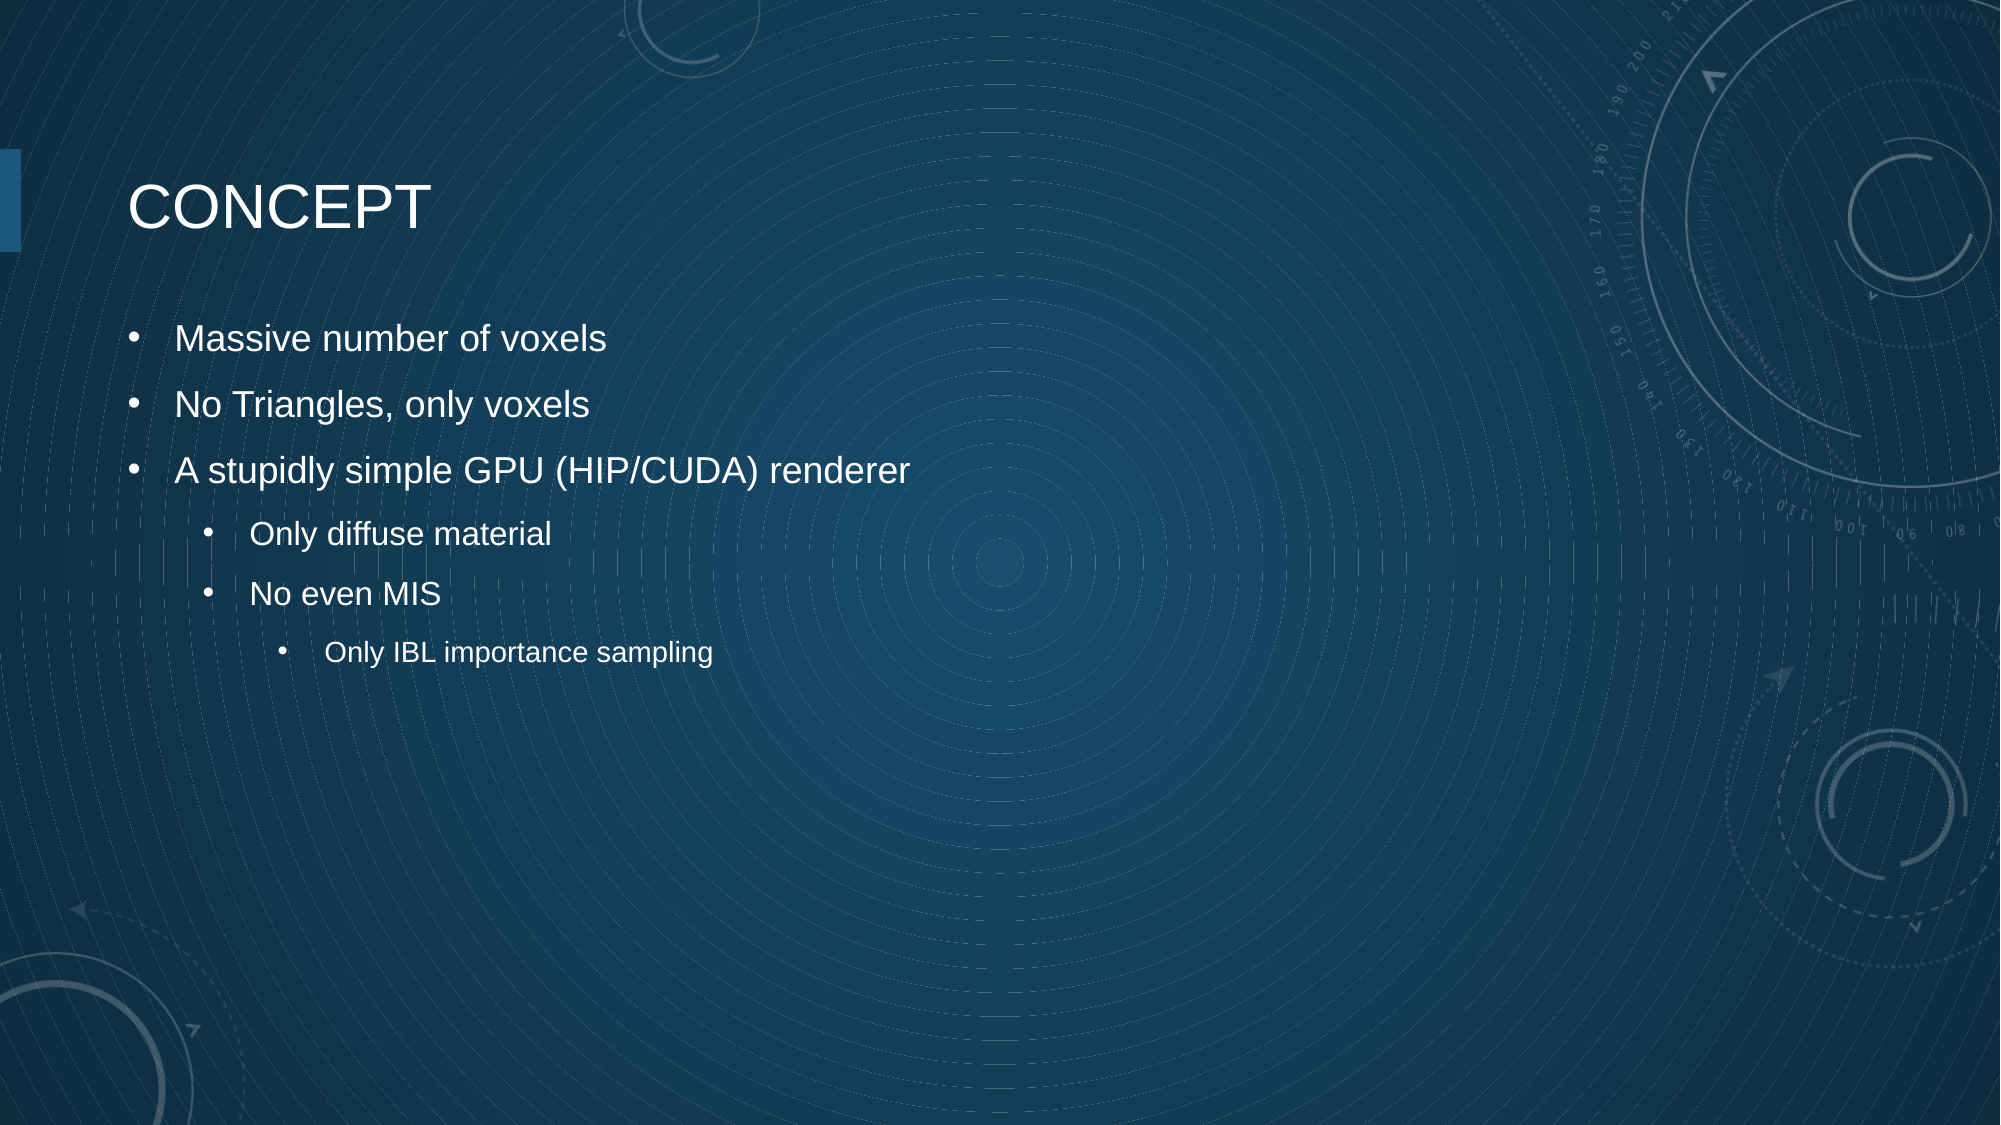

# Concept
Massive number of voxels
No Triangles, only voxels
A stupidly simple GPU (HIP/CUDA) renderer
Only diffuse material
No even MIS
Only IBL importance sampling